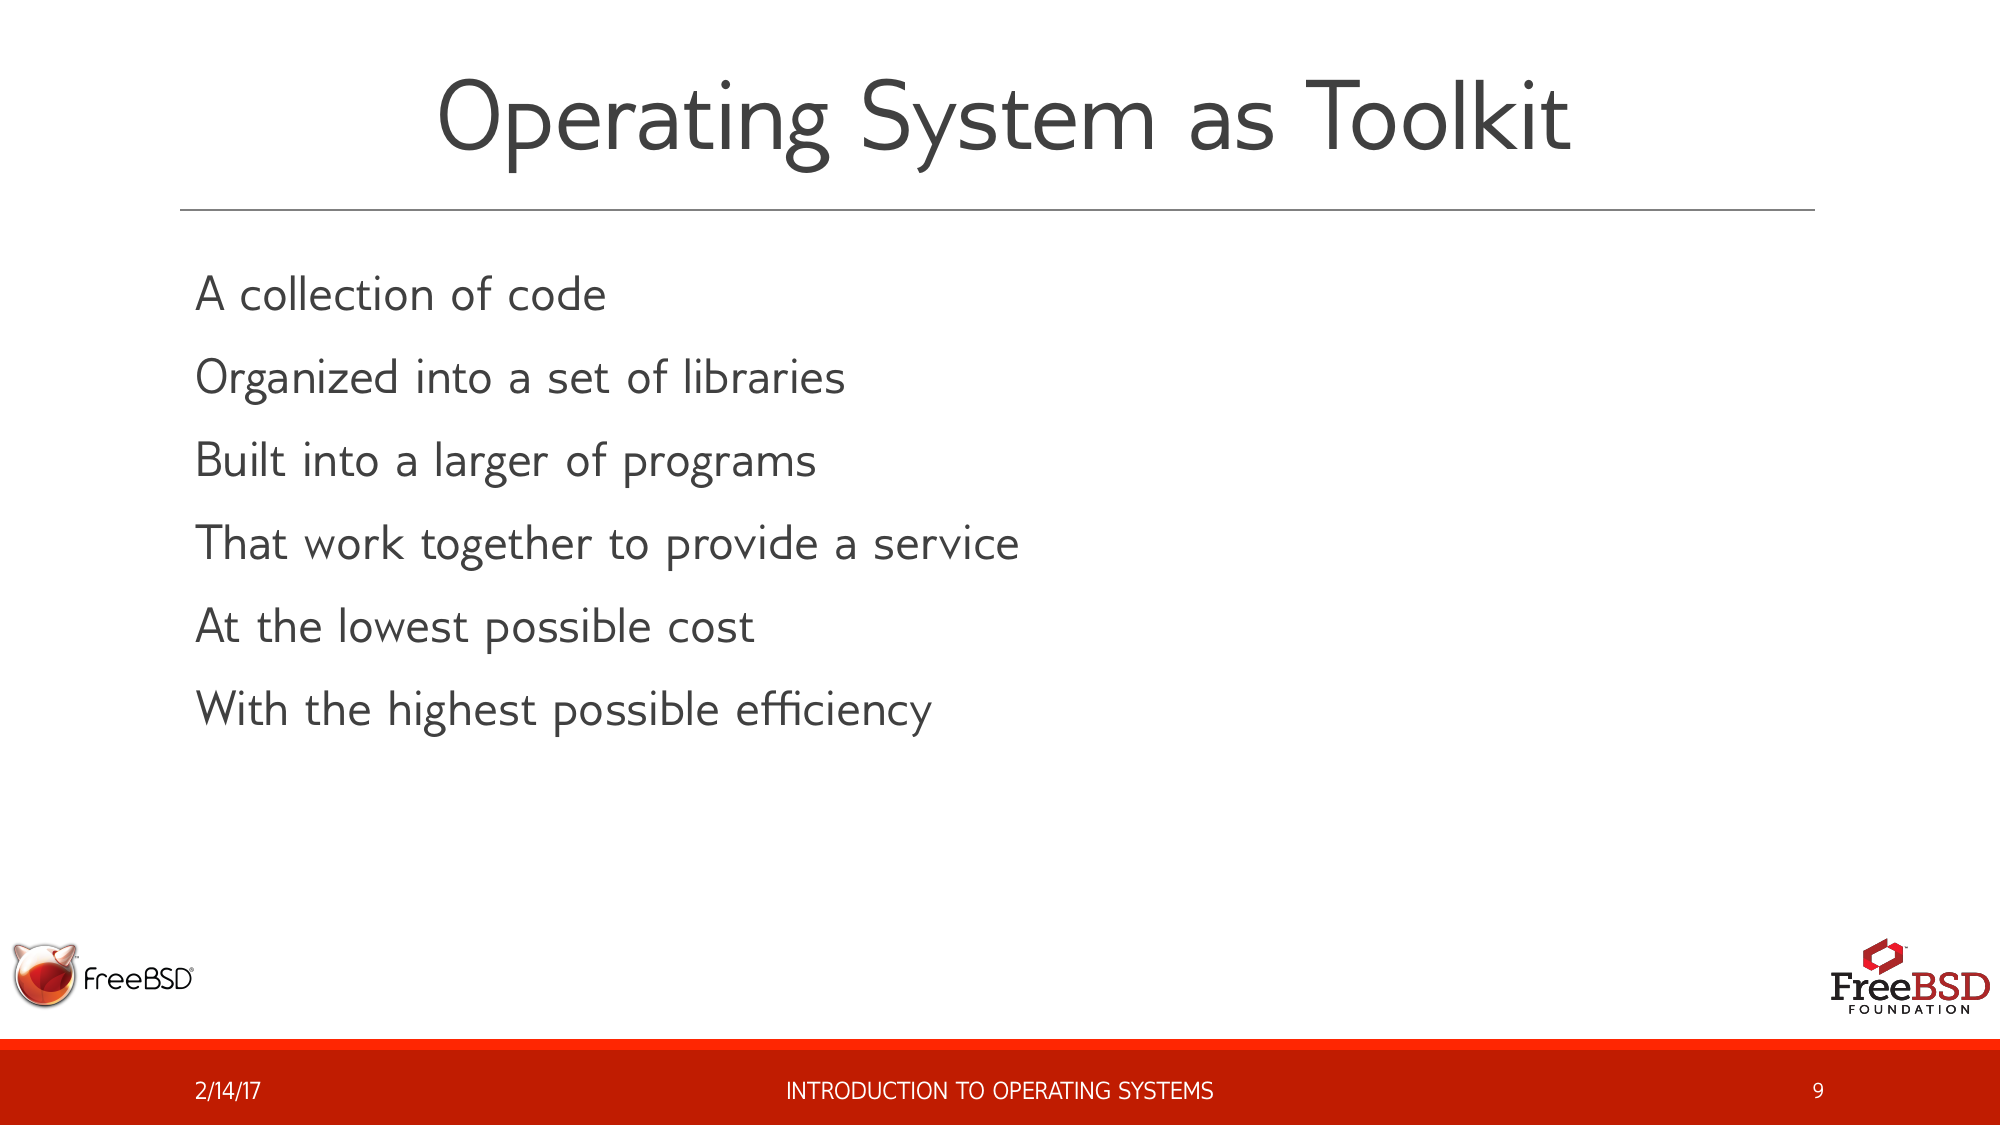

# Operating System as Toolkit
A collection of code
Organized into a set of libraries
Built into a larger of programs
That work together to provide a service
At the lowest possible cost
With the highest possible efficiency
2/14/17
Introduction to Operating Systems
9